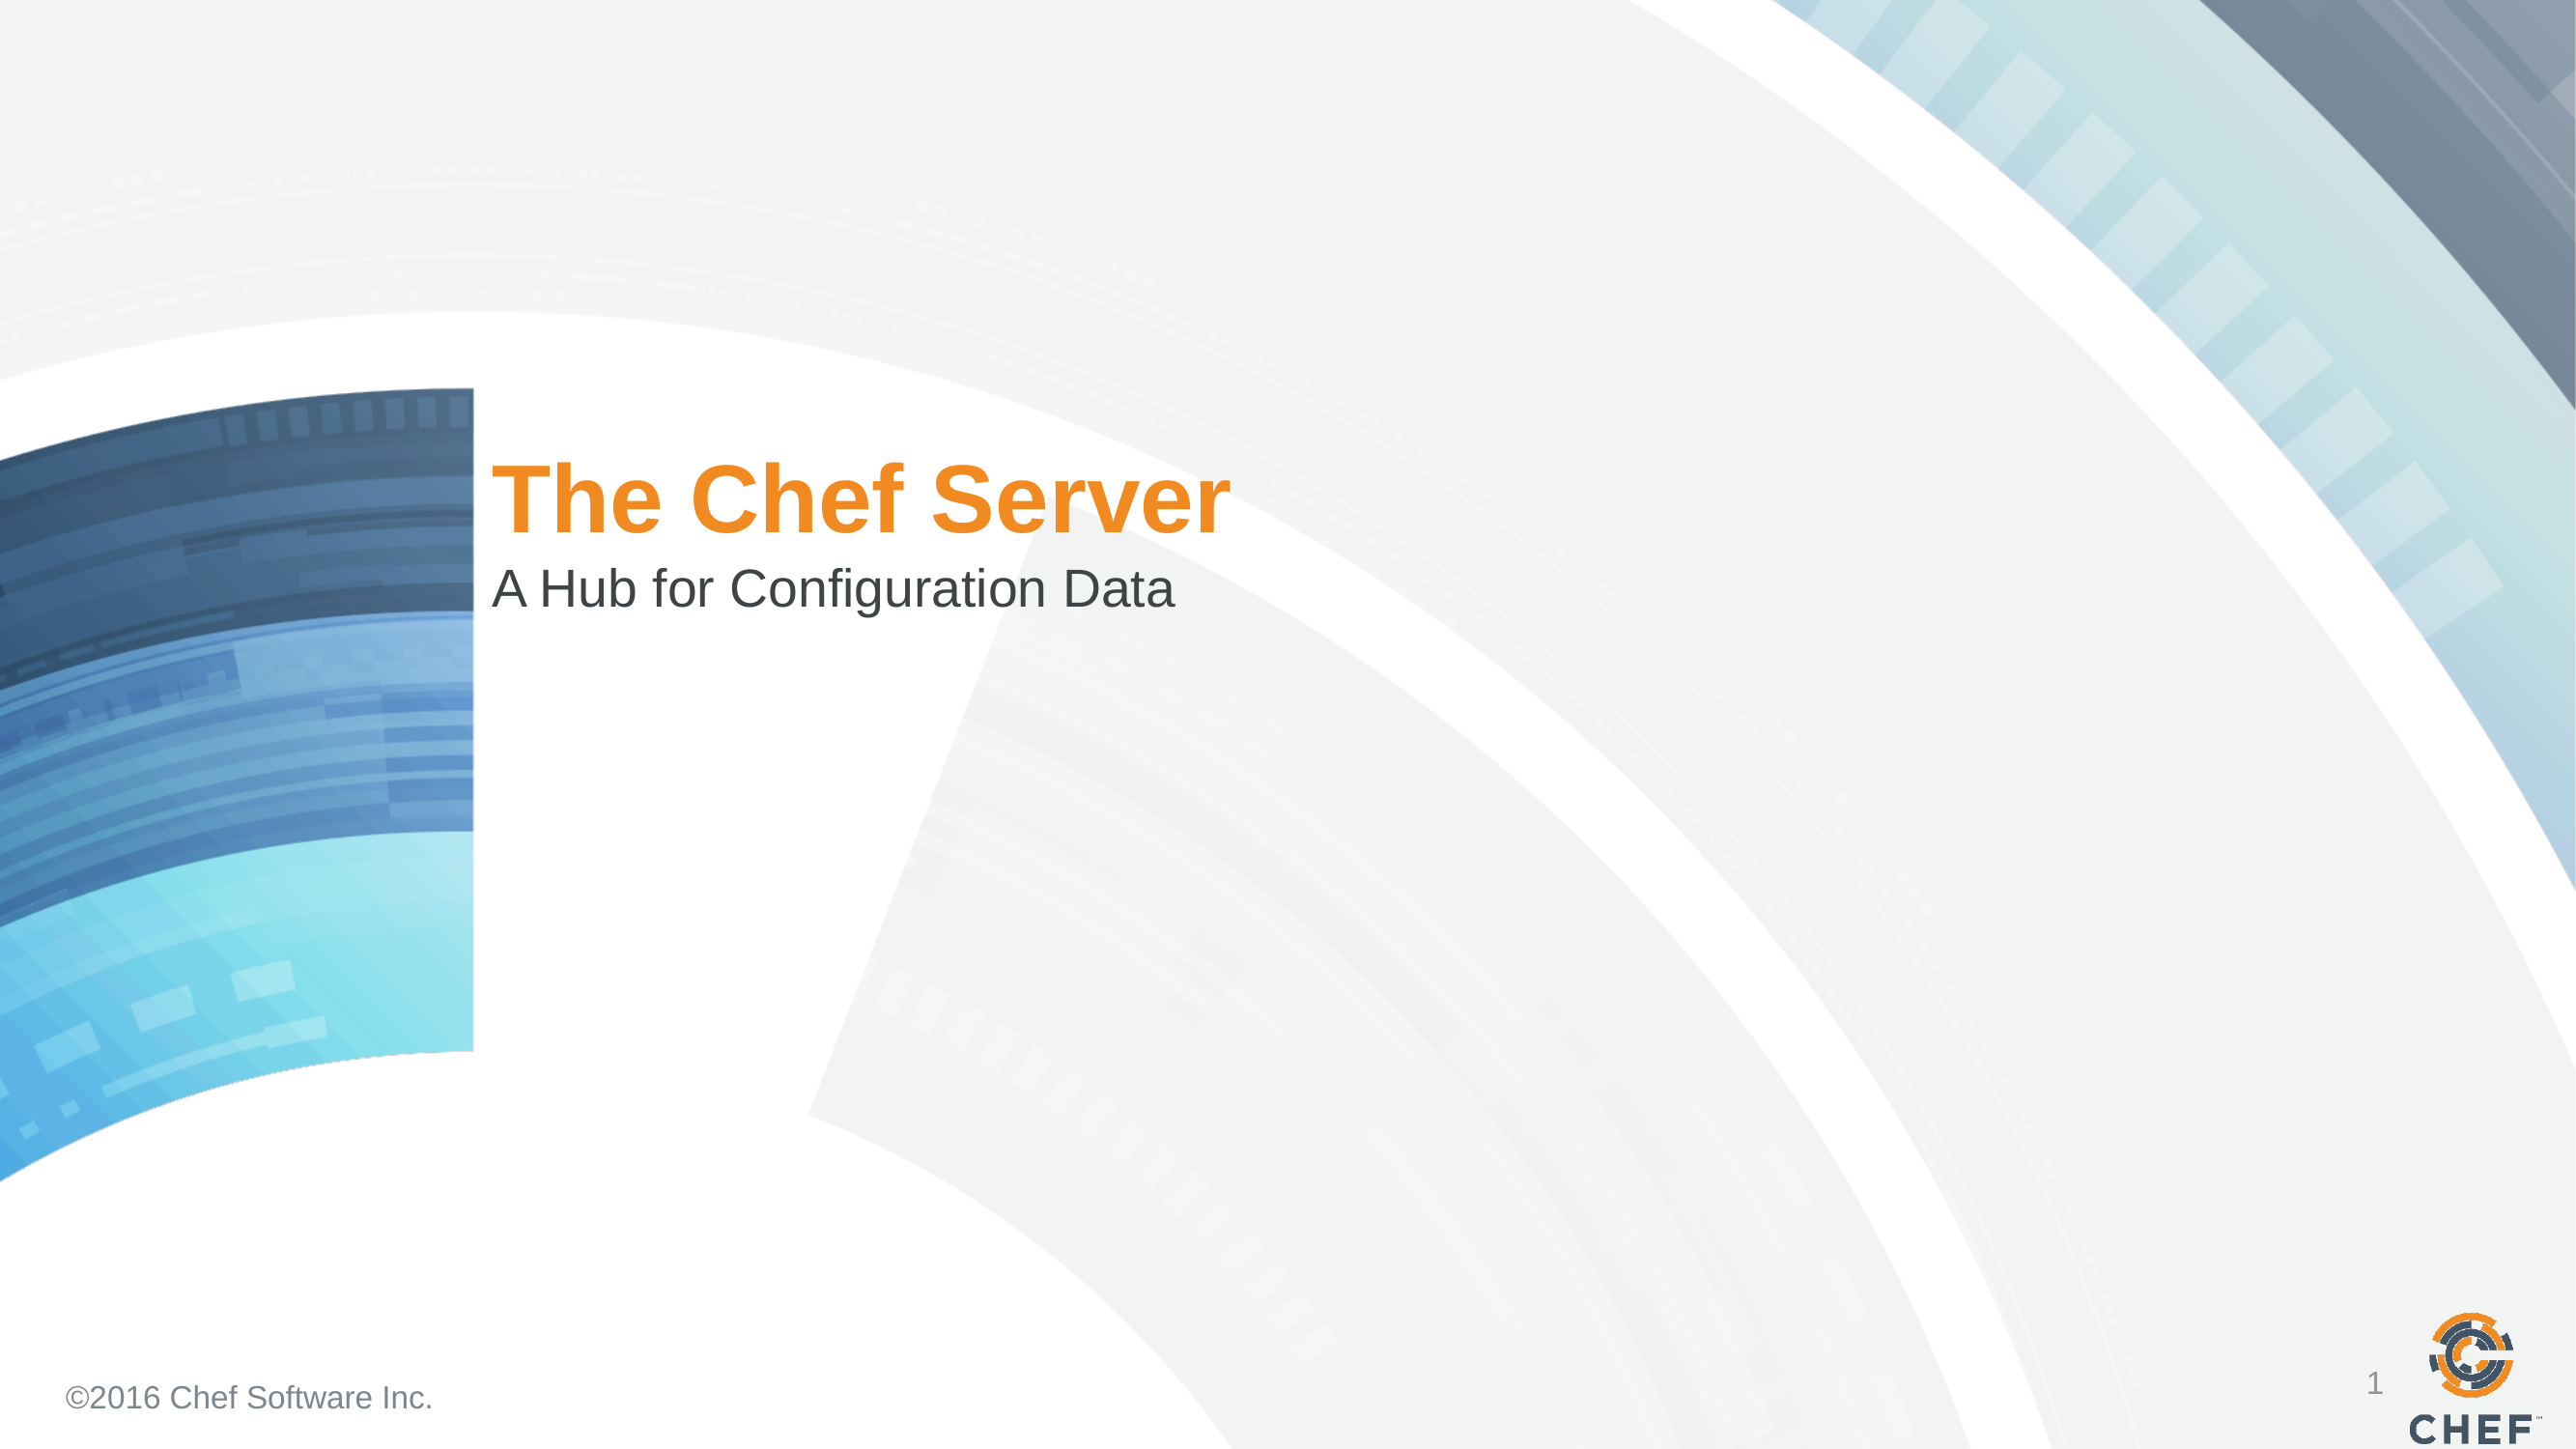

# The Chef Server
A Hub for Configuration Data
1
©2016 Chef Software Inc.